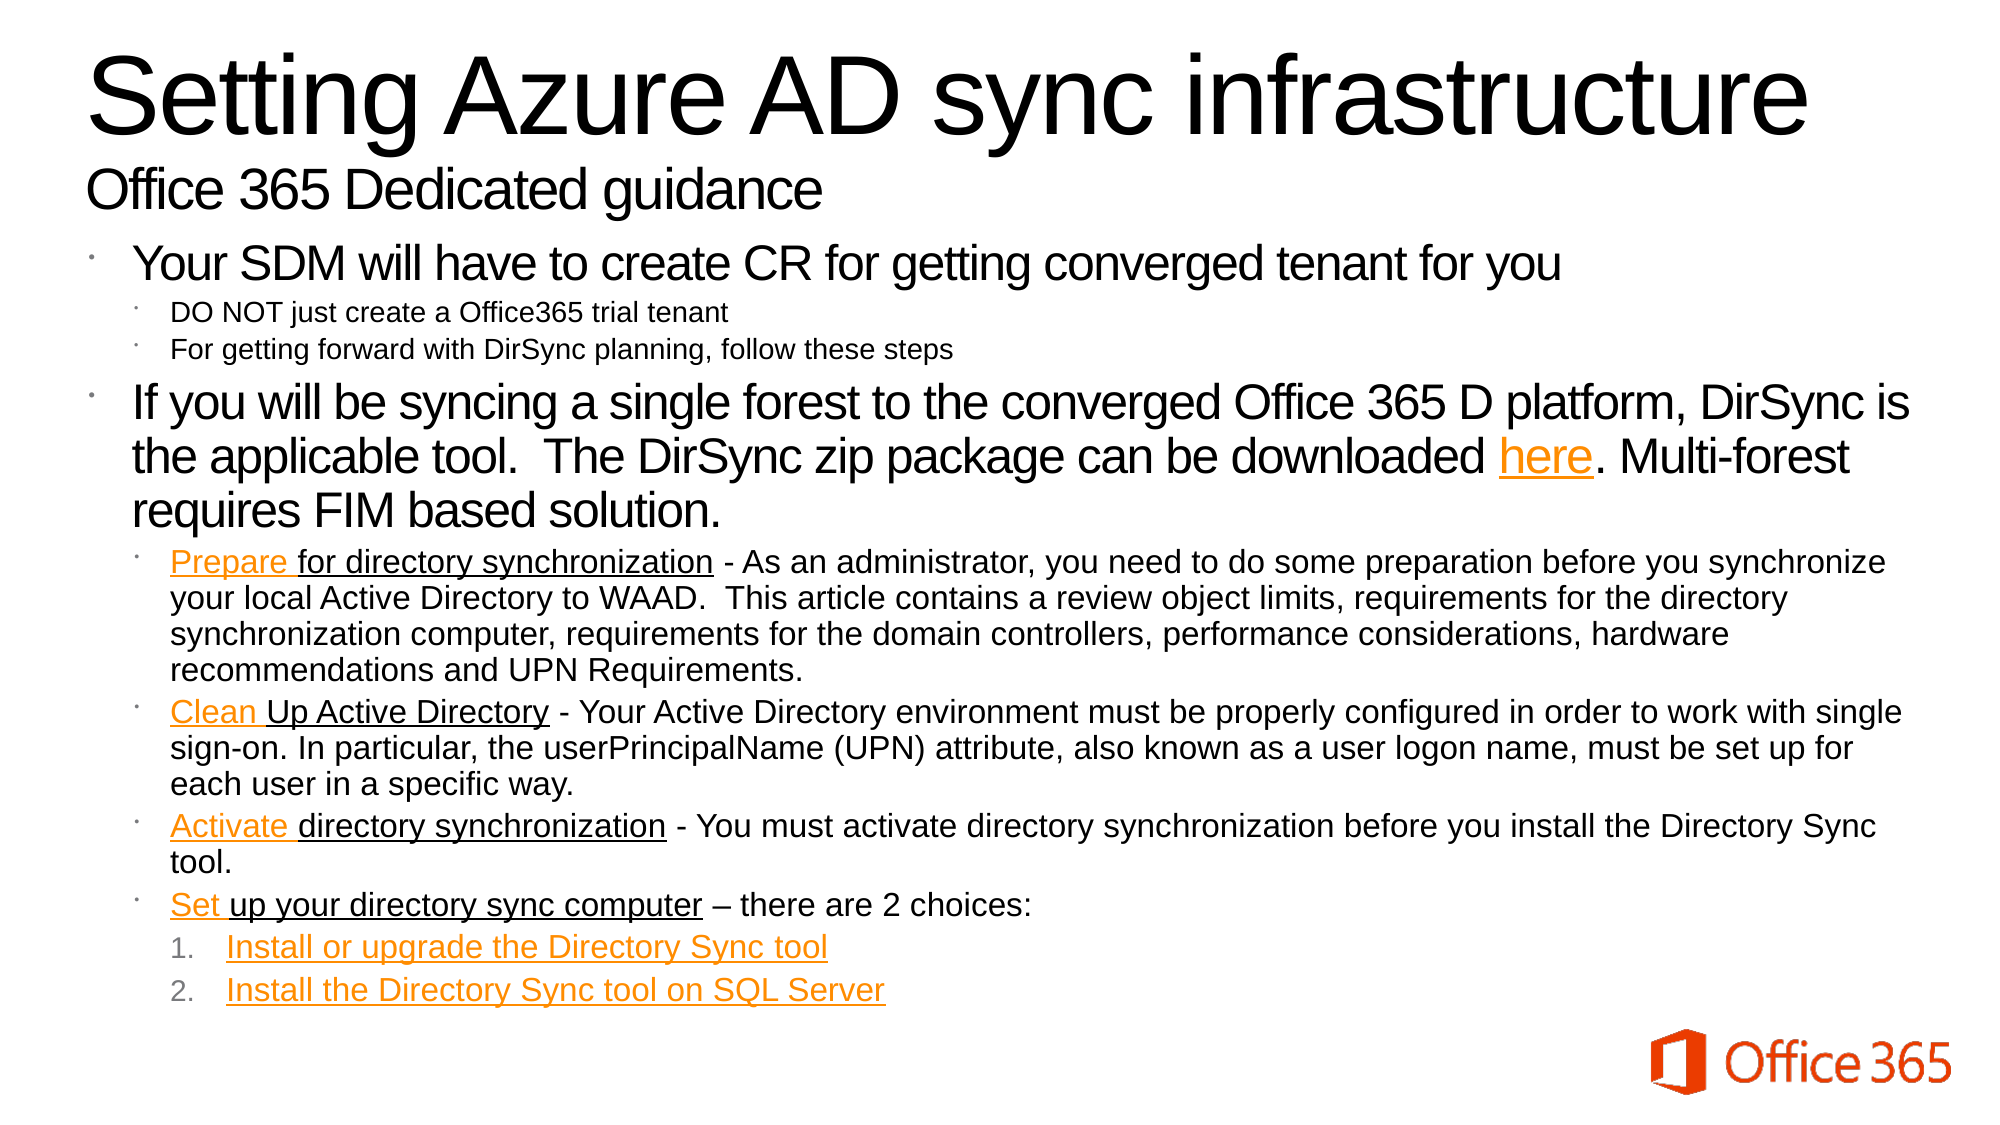

# Setting Azure AD sync infrastructure Office 365 Dedicated guidance
Your SDM will have to create CR for getting converged tenant for you
DO NOT just create a Office365 trial tenant
For getting forward with DirSync planning, follow these steps
If you will be syncing a single forest to the converged Office 365 D platform, DirSync is the applicable tool.  The DirSync zip package can be downloaded here. Multi-forest requires FIM based solution.
Prepare for directory synchronization - As an administrator, you need to do some preparation before you synchronize your local Active Directory to WAAD.  This article contains a review object limits, requirements for the directory synchronization computer, requirements for the domain controllers, performance considerations, hardware recommendations and UPN Requirements.
Clean Up Active Directory - Your Active Directory environment must be properly configured in order to work with single sign-on. In particular, the userPrincipalName (UPN) attribute, also known as a user logon name, must be set up for each user in a specific way.
Activate directory synchronization - You must activate directory synchronization before you install the Directory Sync tool.
Set up your directory sync computer – there are 2 choices:
Install or upgrade the Directory Sync tool
Install the Directory Sync tool on SQL Server